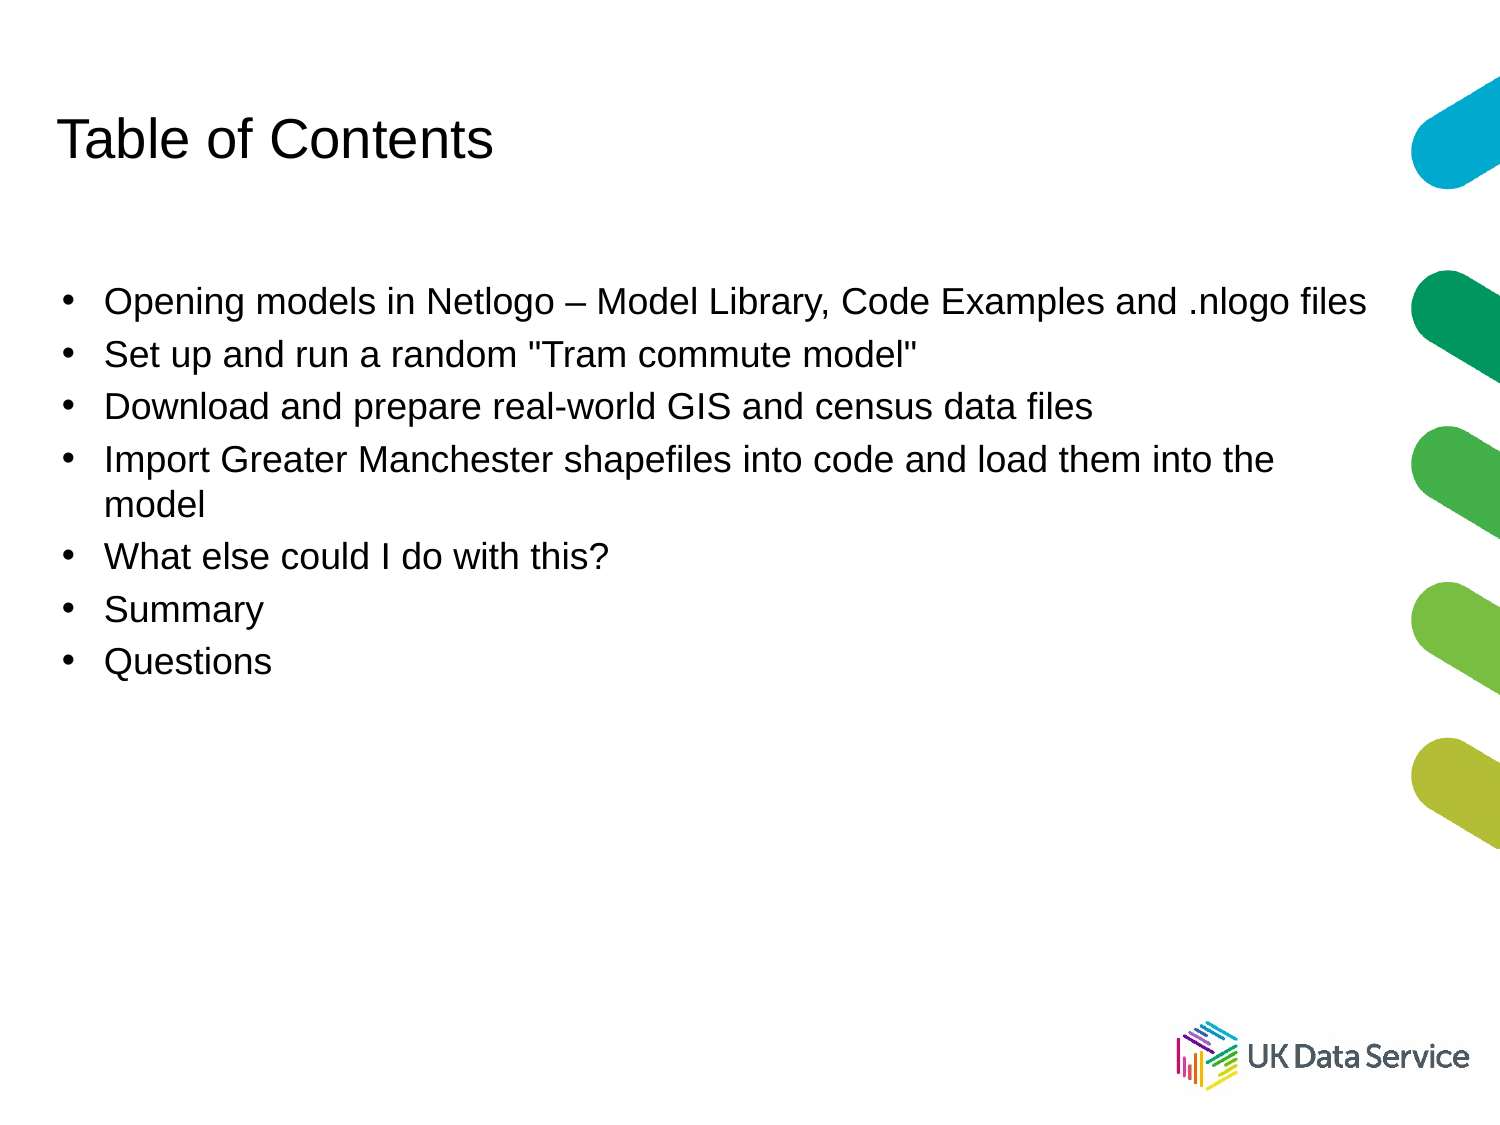

# Table of Contents
Opening models in Netlogo – Model Library, Code Examples and .nlogo files
Set up and run a random "Tram commute model"
Download and prepare real-world GIS and census data files
Import Greater Manchester shapefiles into code and load them into the model
What else could I do with this?
Summary
Questions